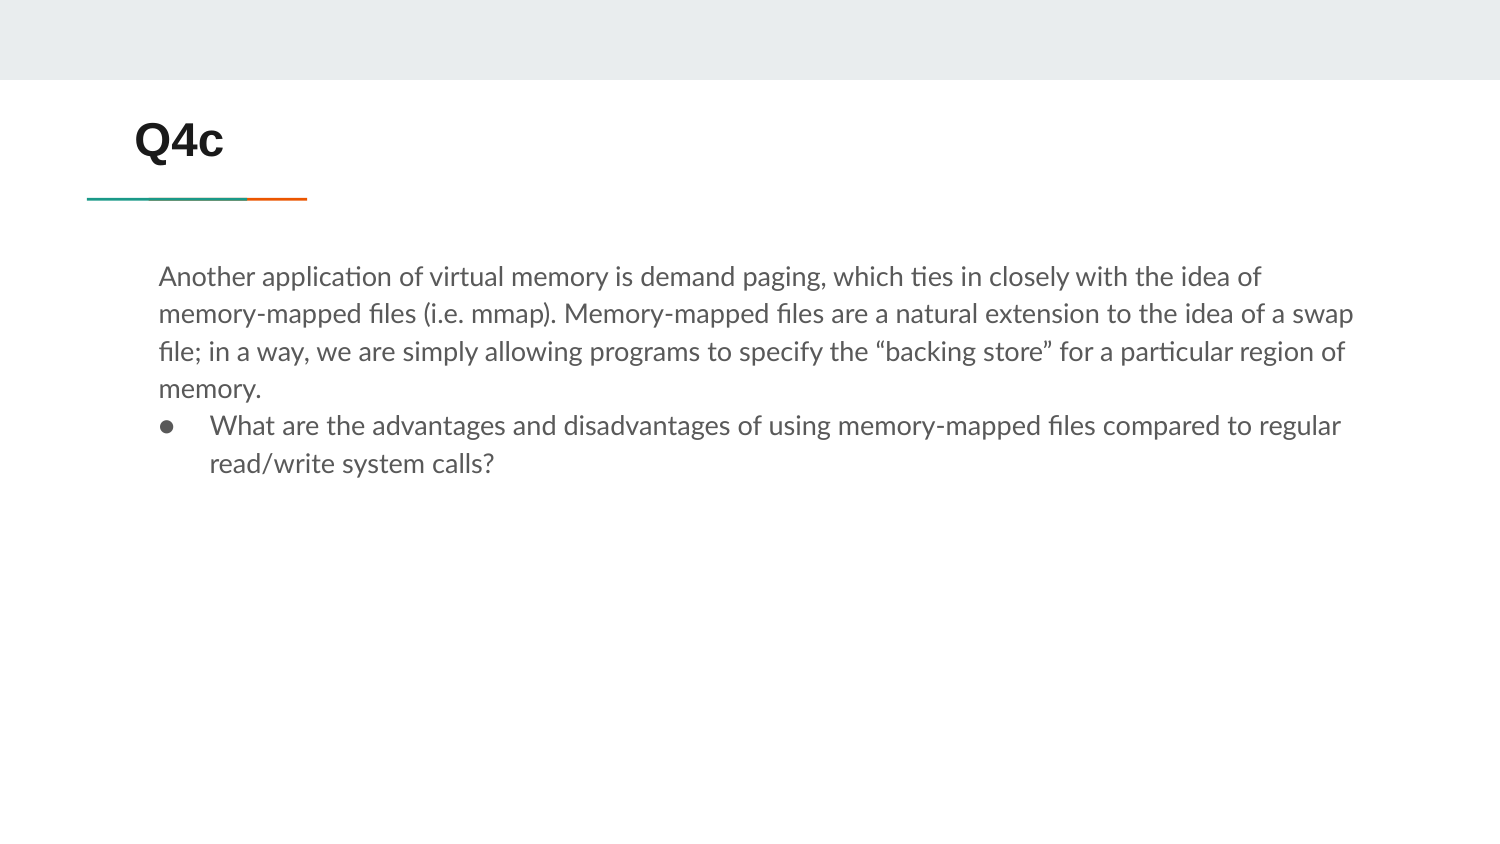

# Q4c
Another application of virtual memory is demand paging, which ties in closely with the idea of memory-mapped files (i.e. mmap). Memory-mapped files are a natural extension to the idea of a swap file; in a way, we are simply allowing programs to specify the “backing store” for a particular region of memory.
What are the advantages and disadvantages of using memory-mapped files compared to regular read/write system calls?